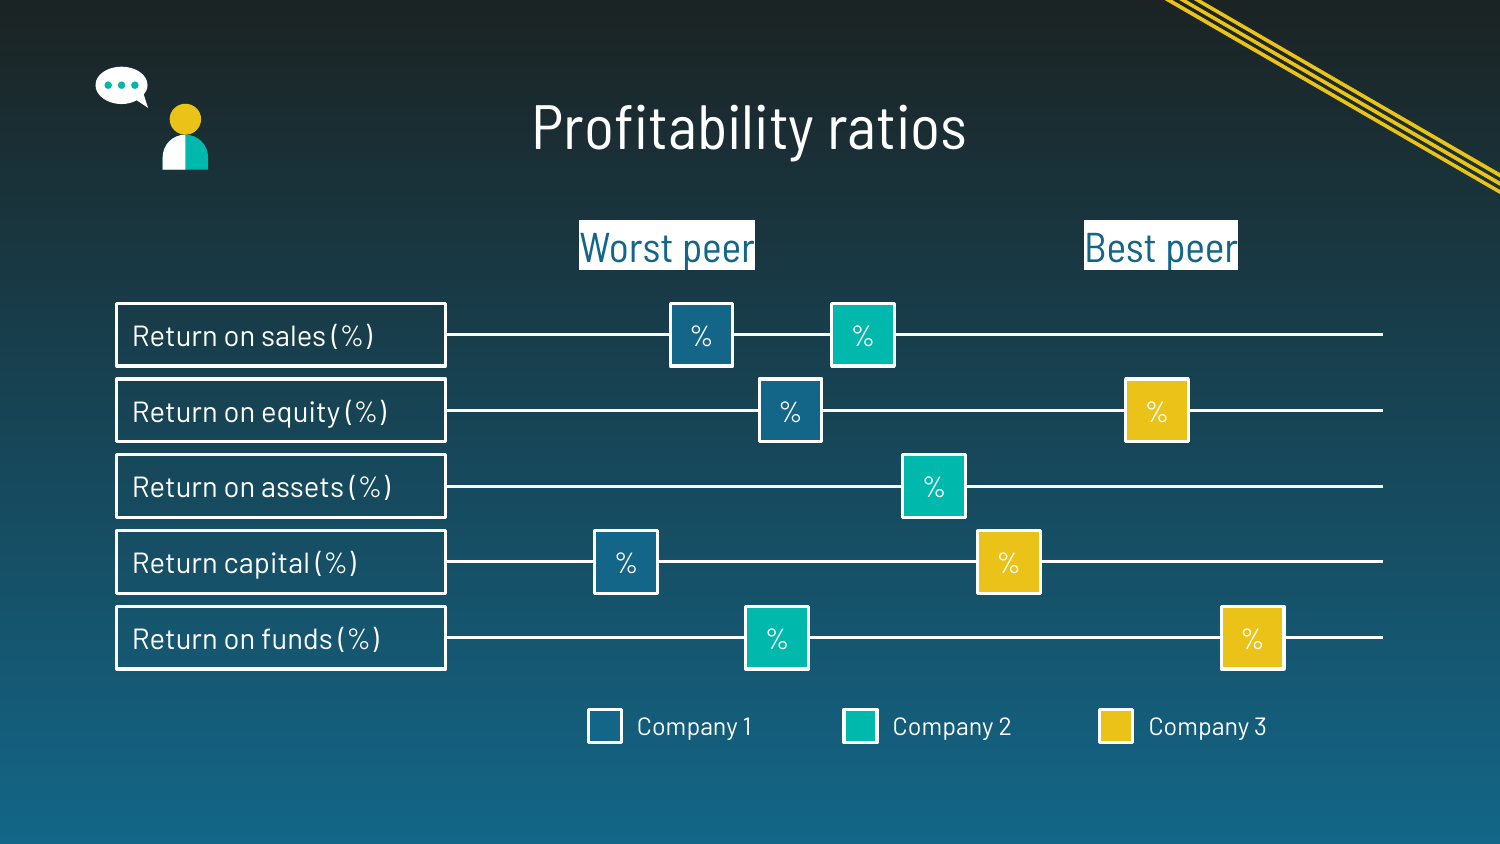

# Profitability ratios
Worst peer
Best peer
Return on sales (%)
%
%
%
%
Return on equity (%)
%
Return on assets (%)
%
%
Return capital (%)
Return on funds (%)
%
%
Company 1
Company 2
Company 3